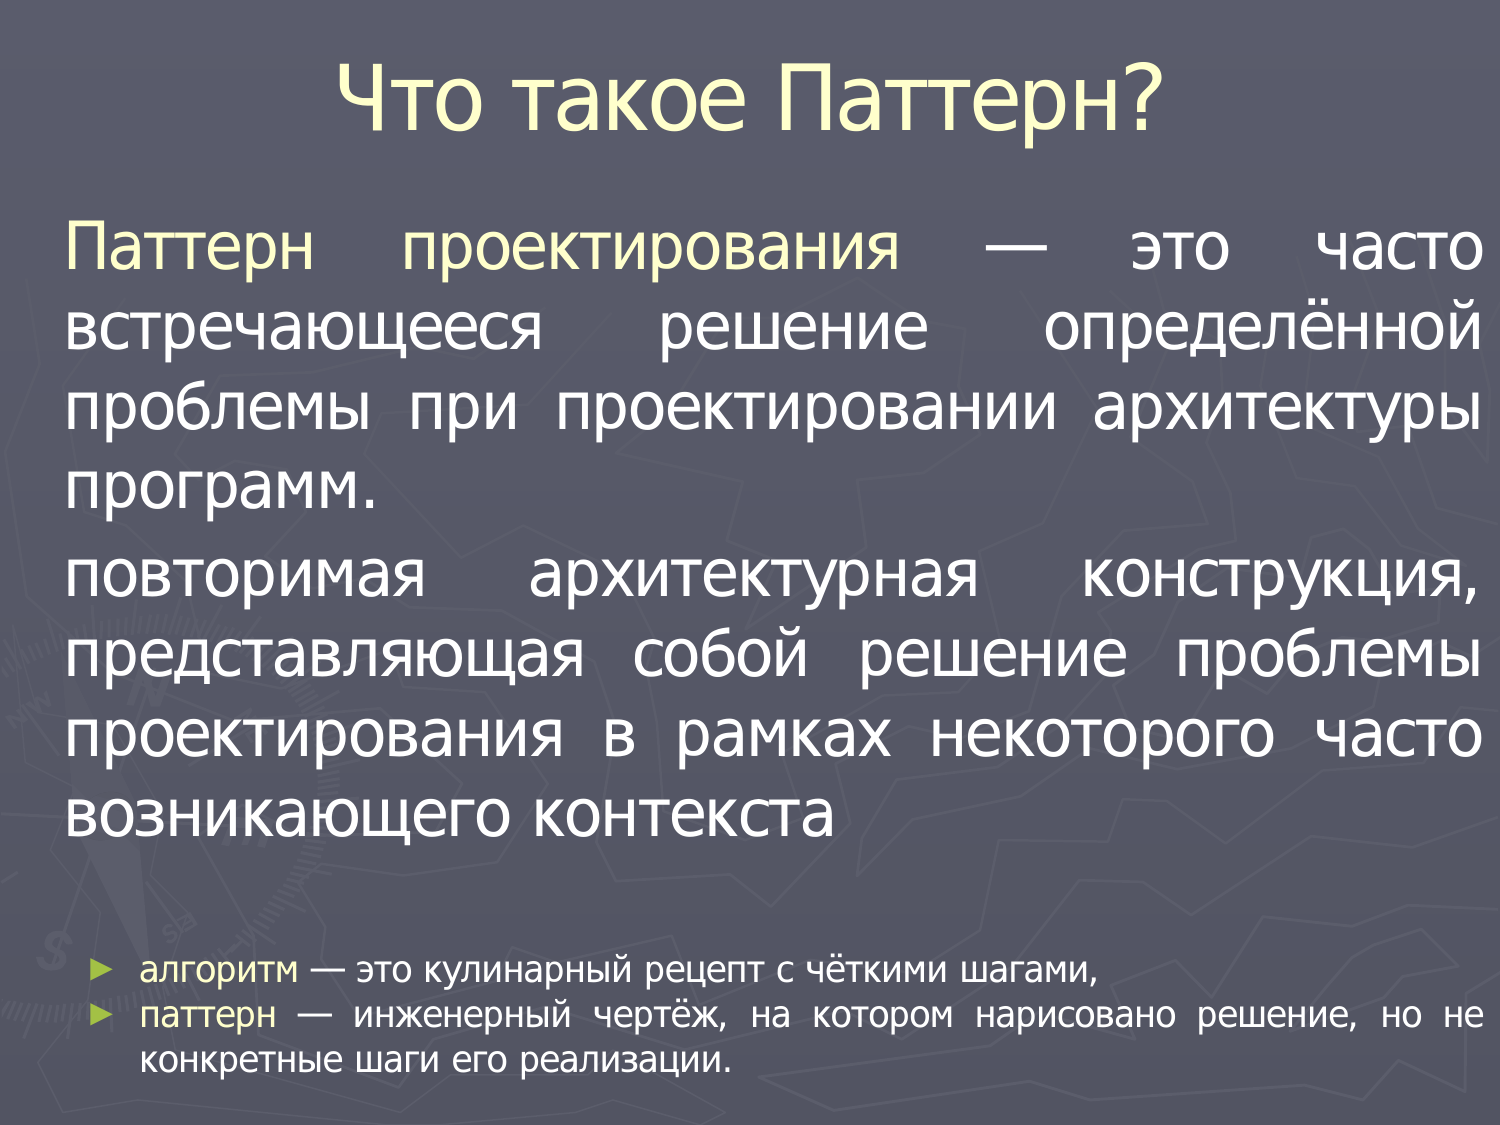

# Что такое Паттерн?
Паттерн проектирования — это часто встречающееся решение определённой проблемы при проектировании архитектуры программ.
повторимая архитектурная конструкция, представляющая собой решение проблемы проектирования в рамках некоторого часто возникающего контекста

алгоритм — это кулинарный рецепт с чёткими шагами,
паттерн — инженерный чертёж, на котором нарисовано решение, но не конкретные шаги его реализации.